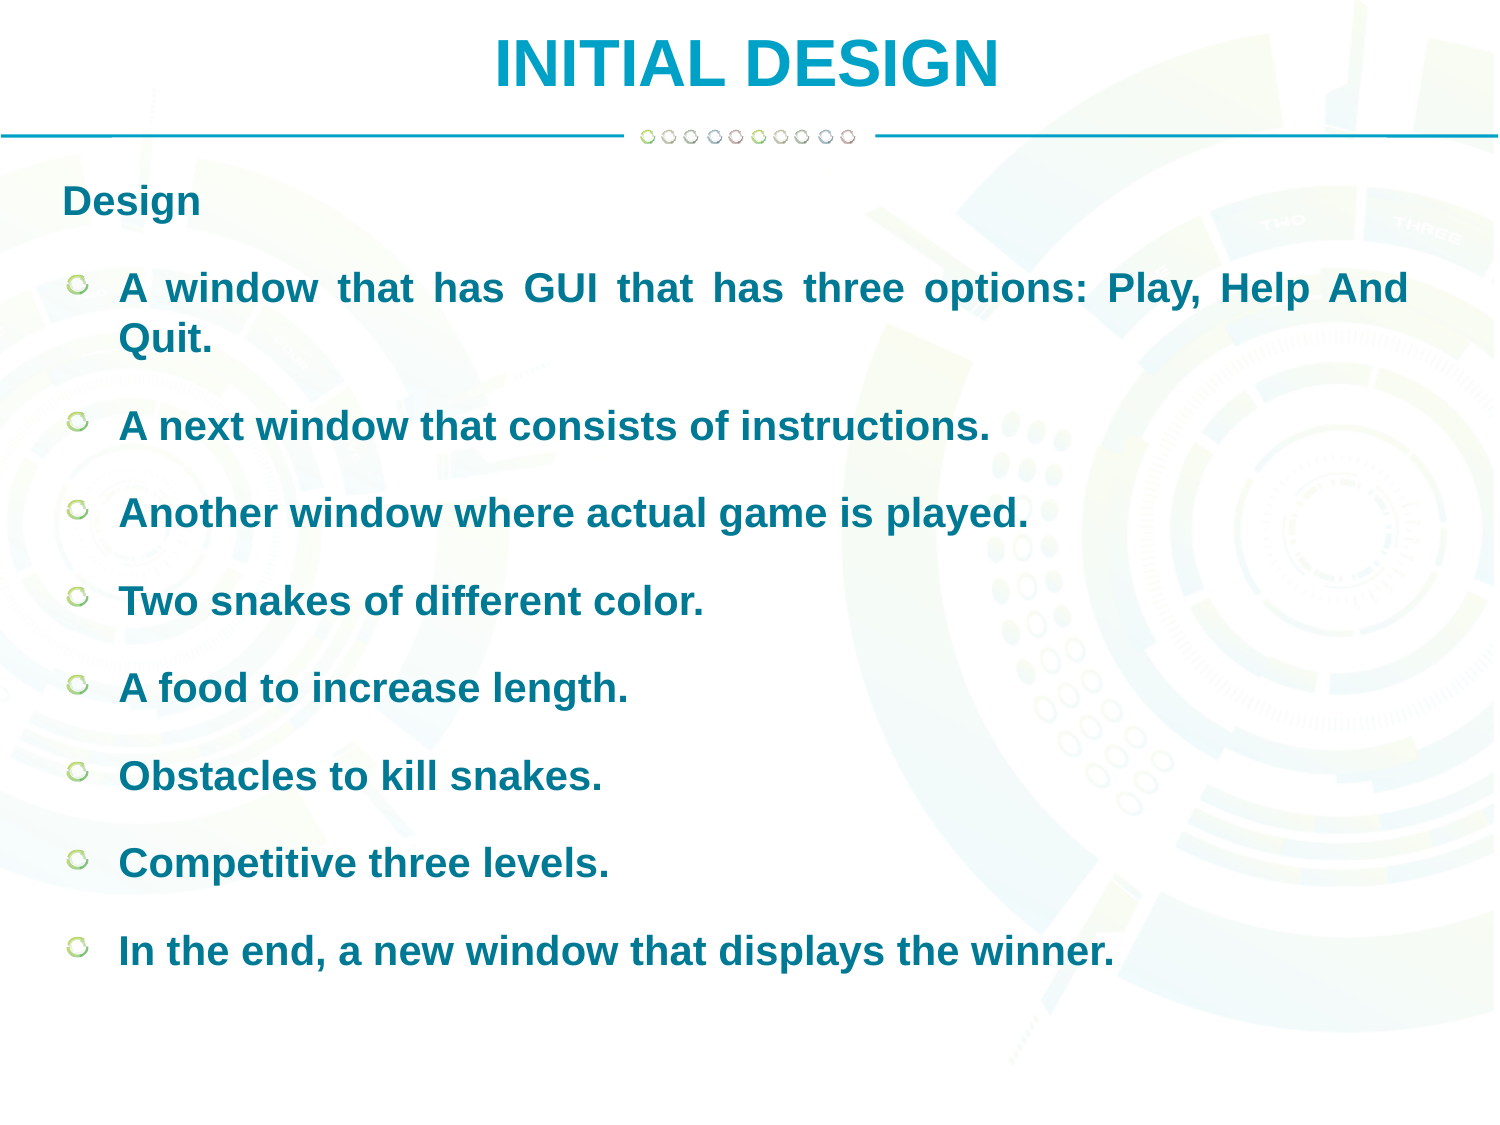

INITIAL DESIGN
Design
A window that has GUI that has three options: Play, Help And Quit.
A next window that consists of instructions.
Another window where actual game is played.
Two snakes of different color.
A food to increase length.
Obstacles to kill snakes.
Competitive three levels.
In the end, a new window that displays the winner.